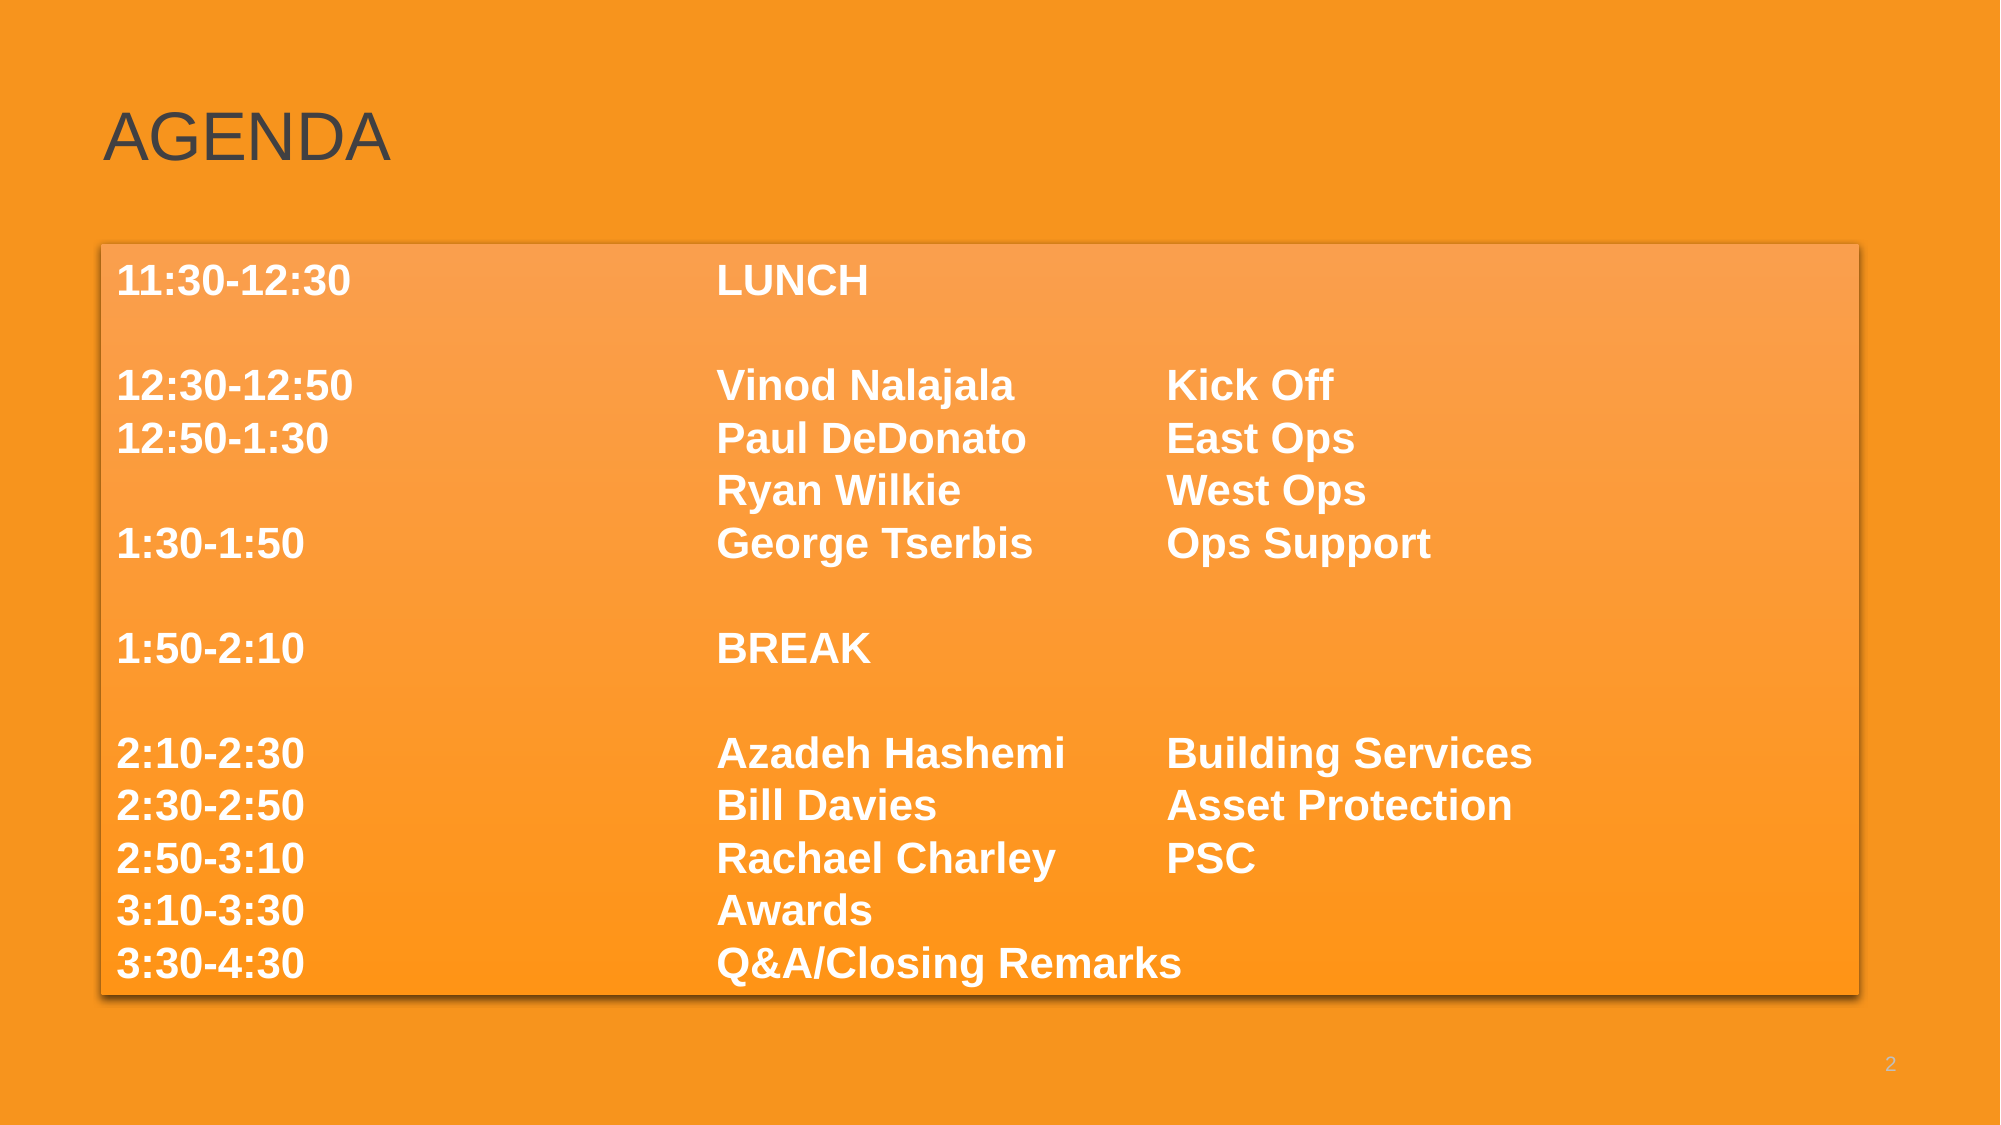

# AGENDA
11:30-12:30    		 	LUNCH

12:30-12:50     			Vinod Nalajala  	Kick Off
12:50-1:30 			Paul DeDonato 	East Ops
	        			Ryan Wilkie		West Ops
1:30-1:50      			George Tserbis	Ops Support

1:50-2:10        			BREAK

2:10-2:30        			Azadeh Hashemi	Building Services
2:30-2:50        			Bill Davies		Asset Protection
2:50-3:10        			Rachael Charley	PSC
3:10-3:30        			Awards
3:30-4:30        			Q&A/Closing Remarks
2